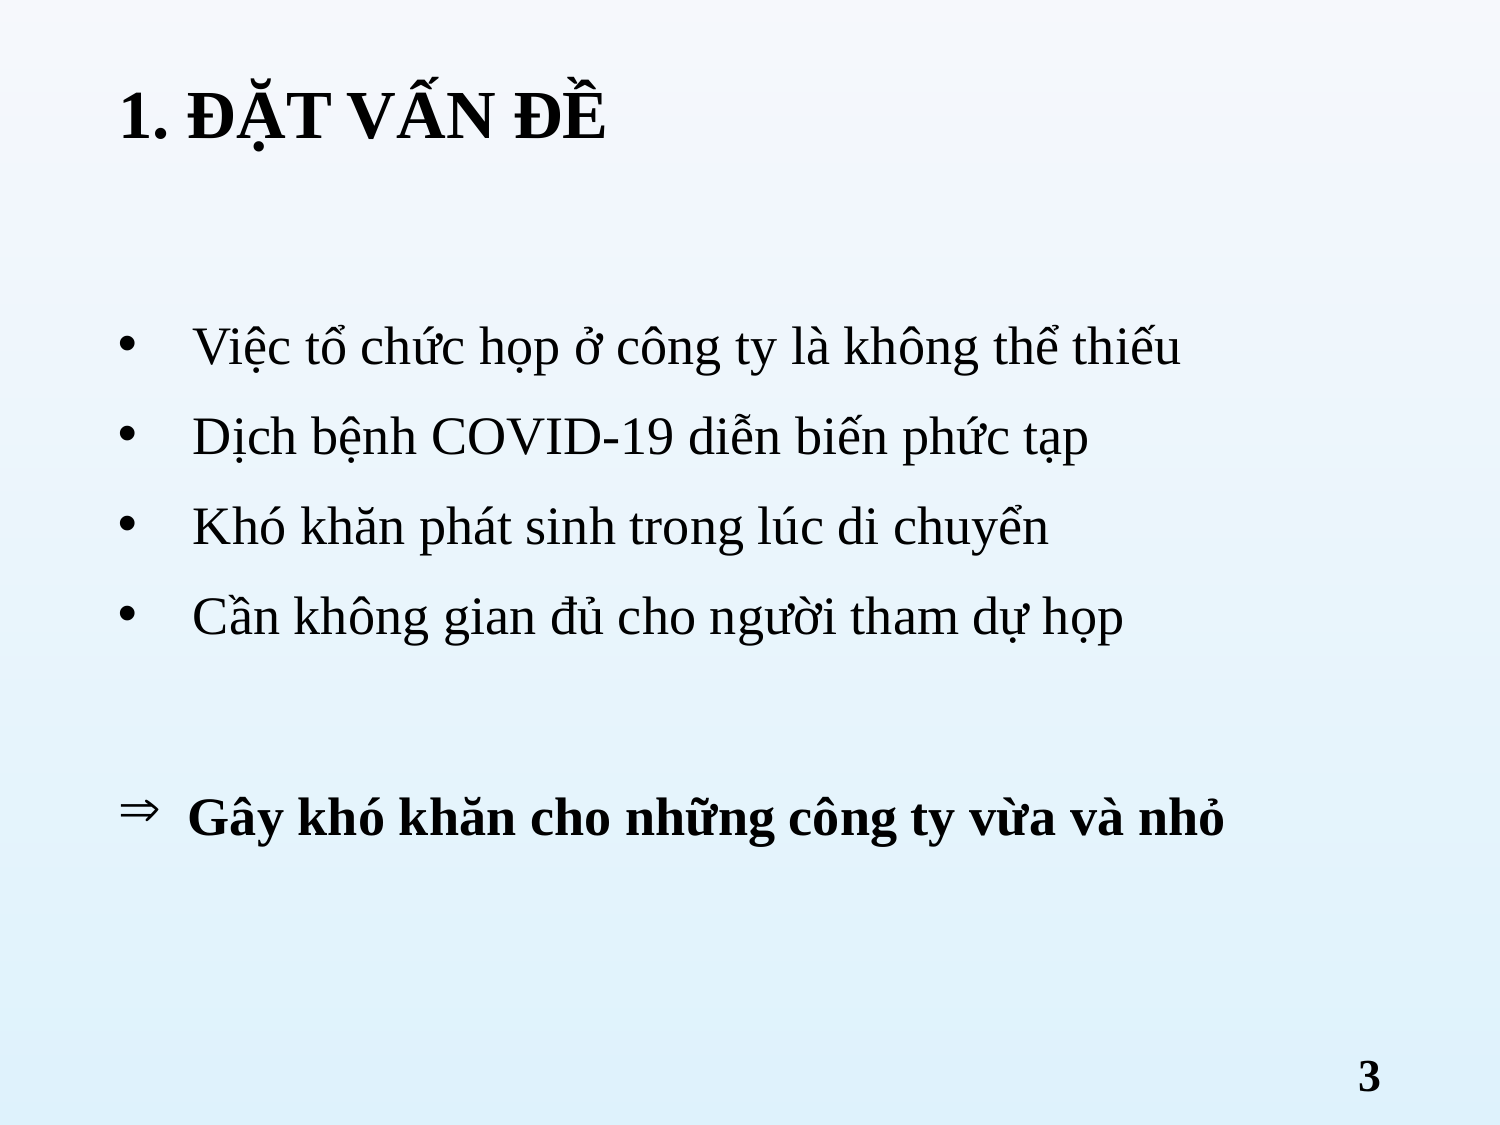

# 1. ĐẶT VẤN ĐỀ
Việc tổ chức họp ở công ty là không thể thiếu
Dịch bệnh COVID-19 diễn biến phức tạp
Khó khăn phát sinh trong lúc di chuyển
Cần không gian đủ cho người tham dự họp
 Gây khó khăn cho những công ty vừa và nhỏ
3